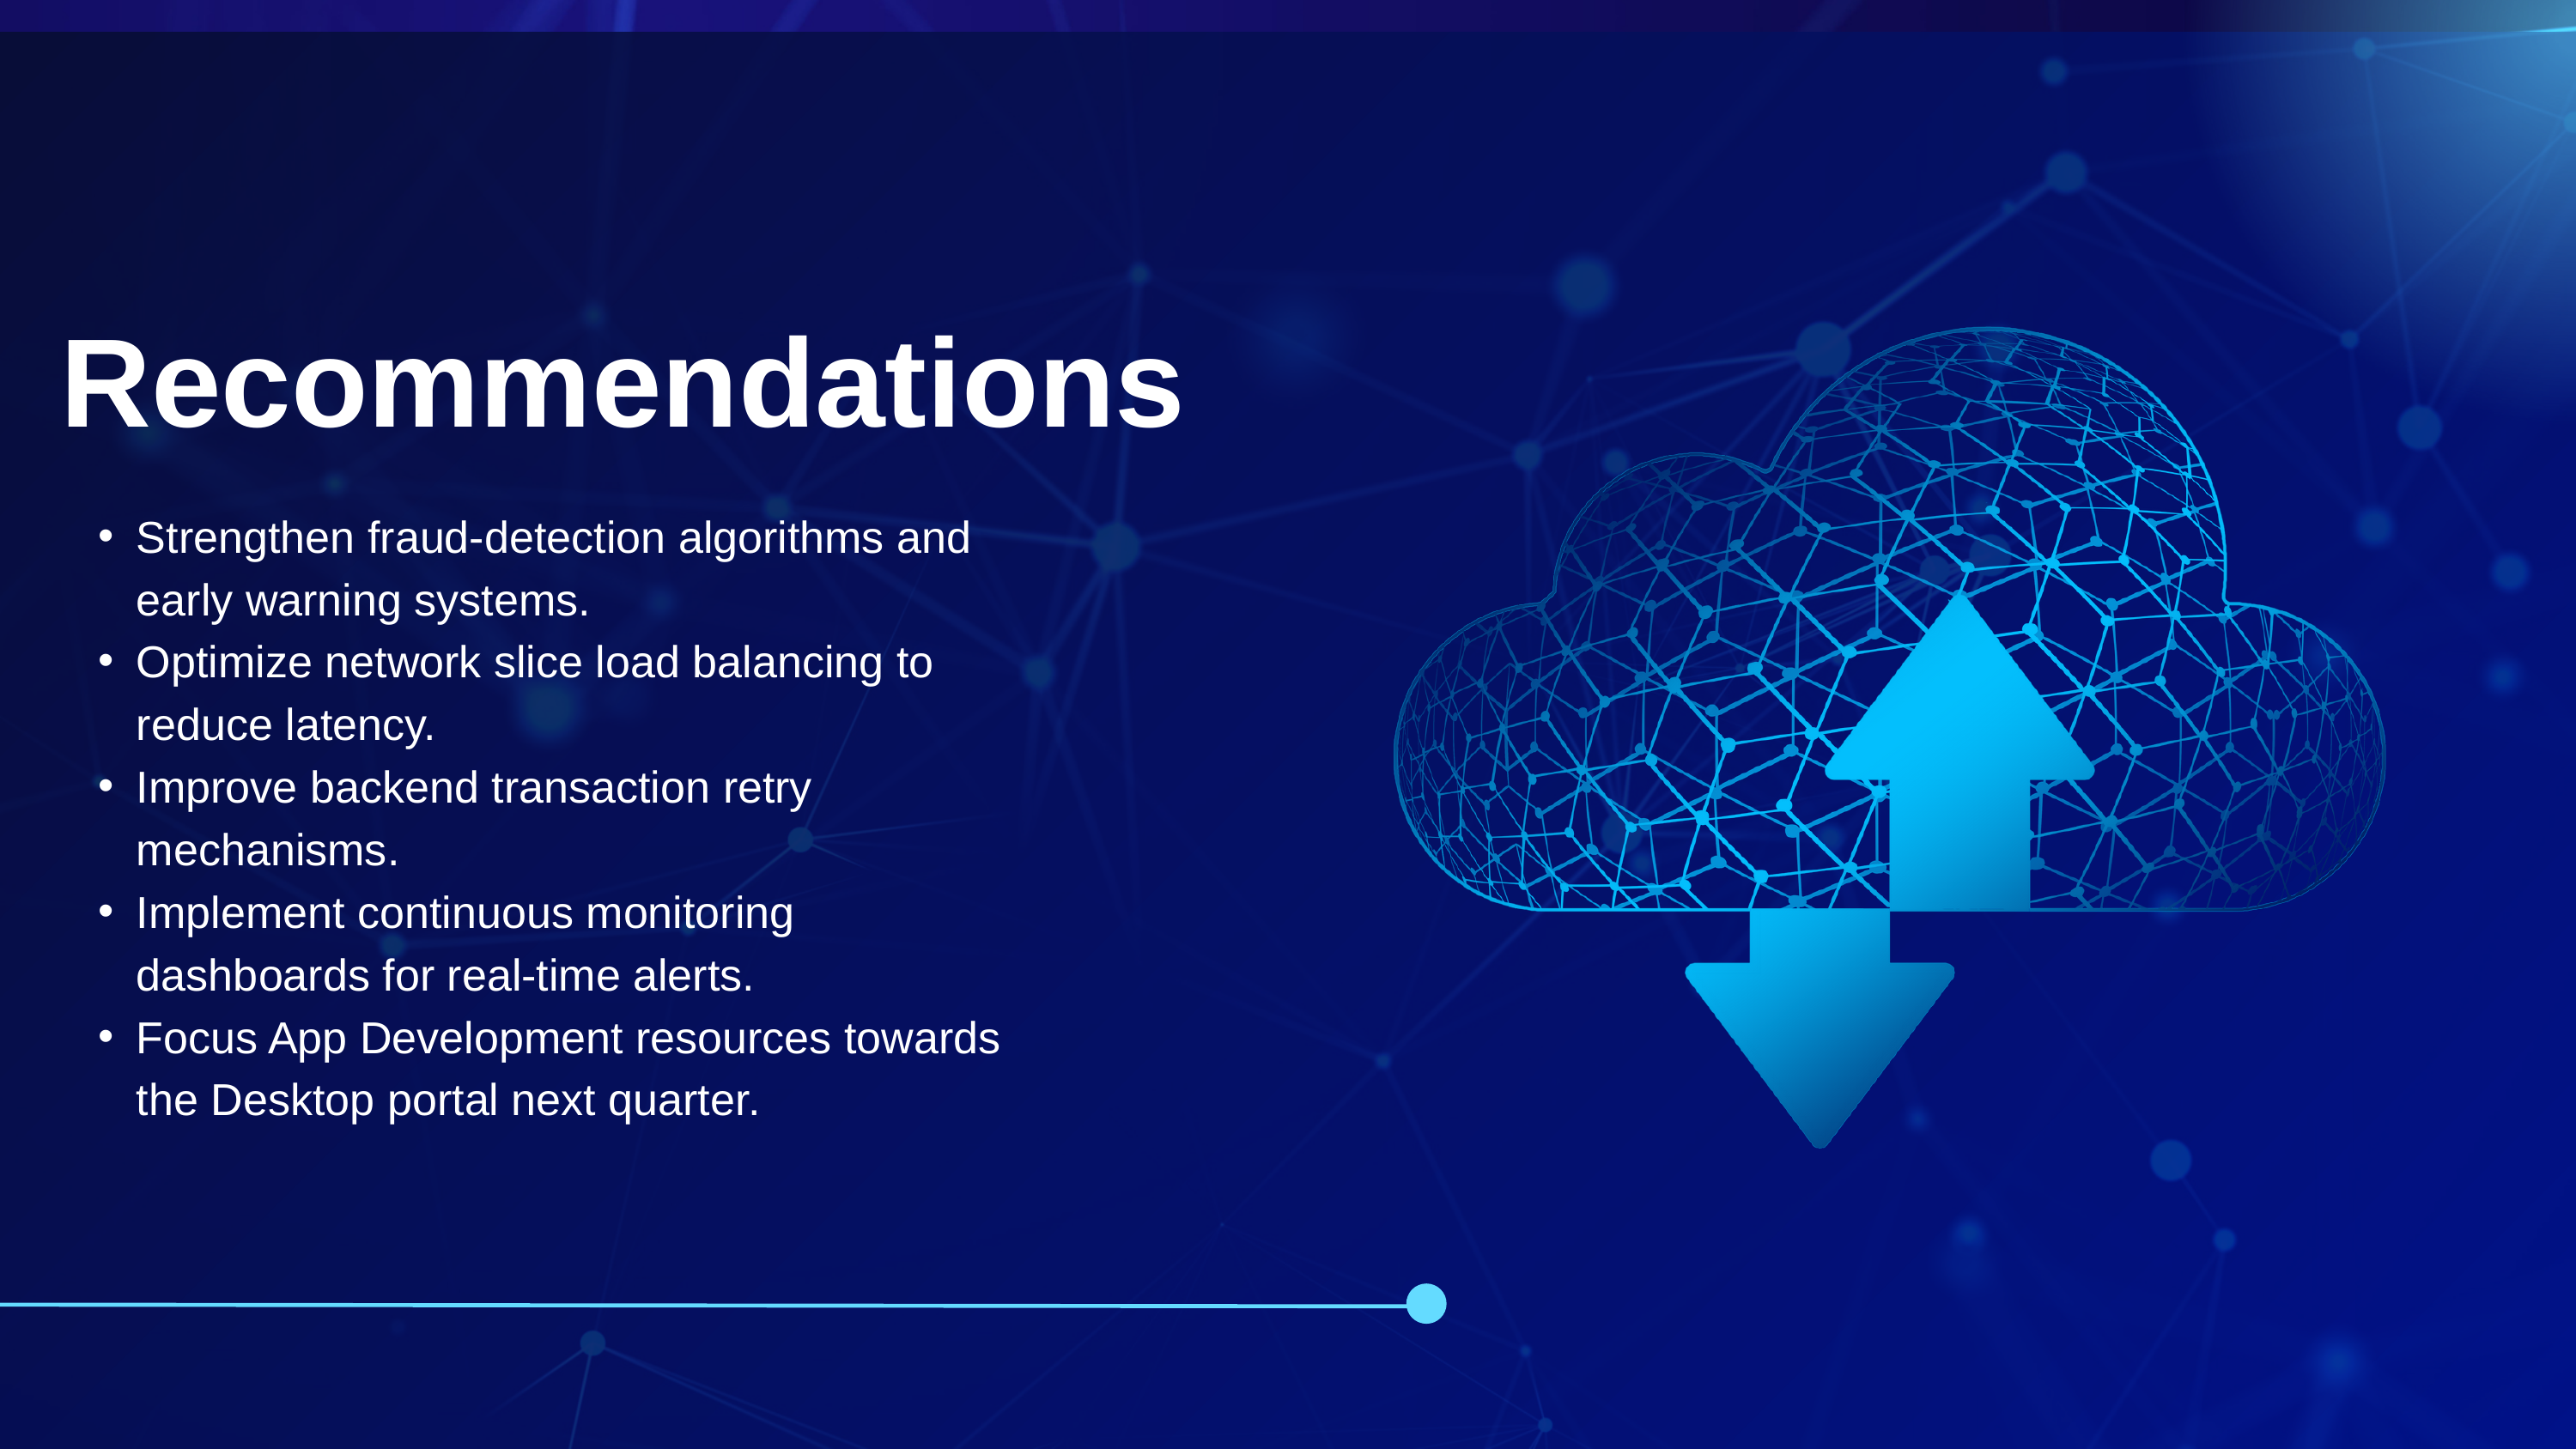

Recommendations

Strengthen fraud‑detection algorithms and early warning systems.
Optimize network slice load balancing to reduce latency.
Improve backend transaction retry mechanisms.
Implement continuous monitoring dashboards for real‑time alerts.
Focus App Development resources towards the Desktop portal next quarter.